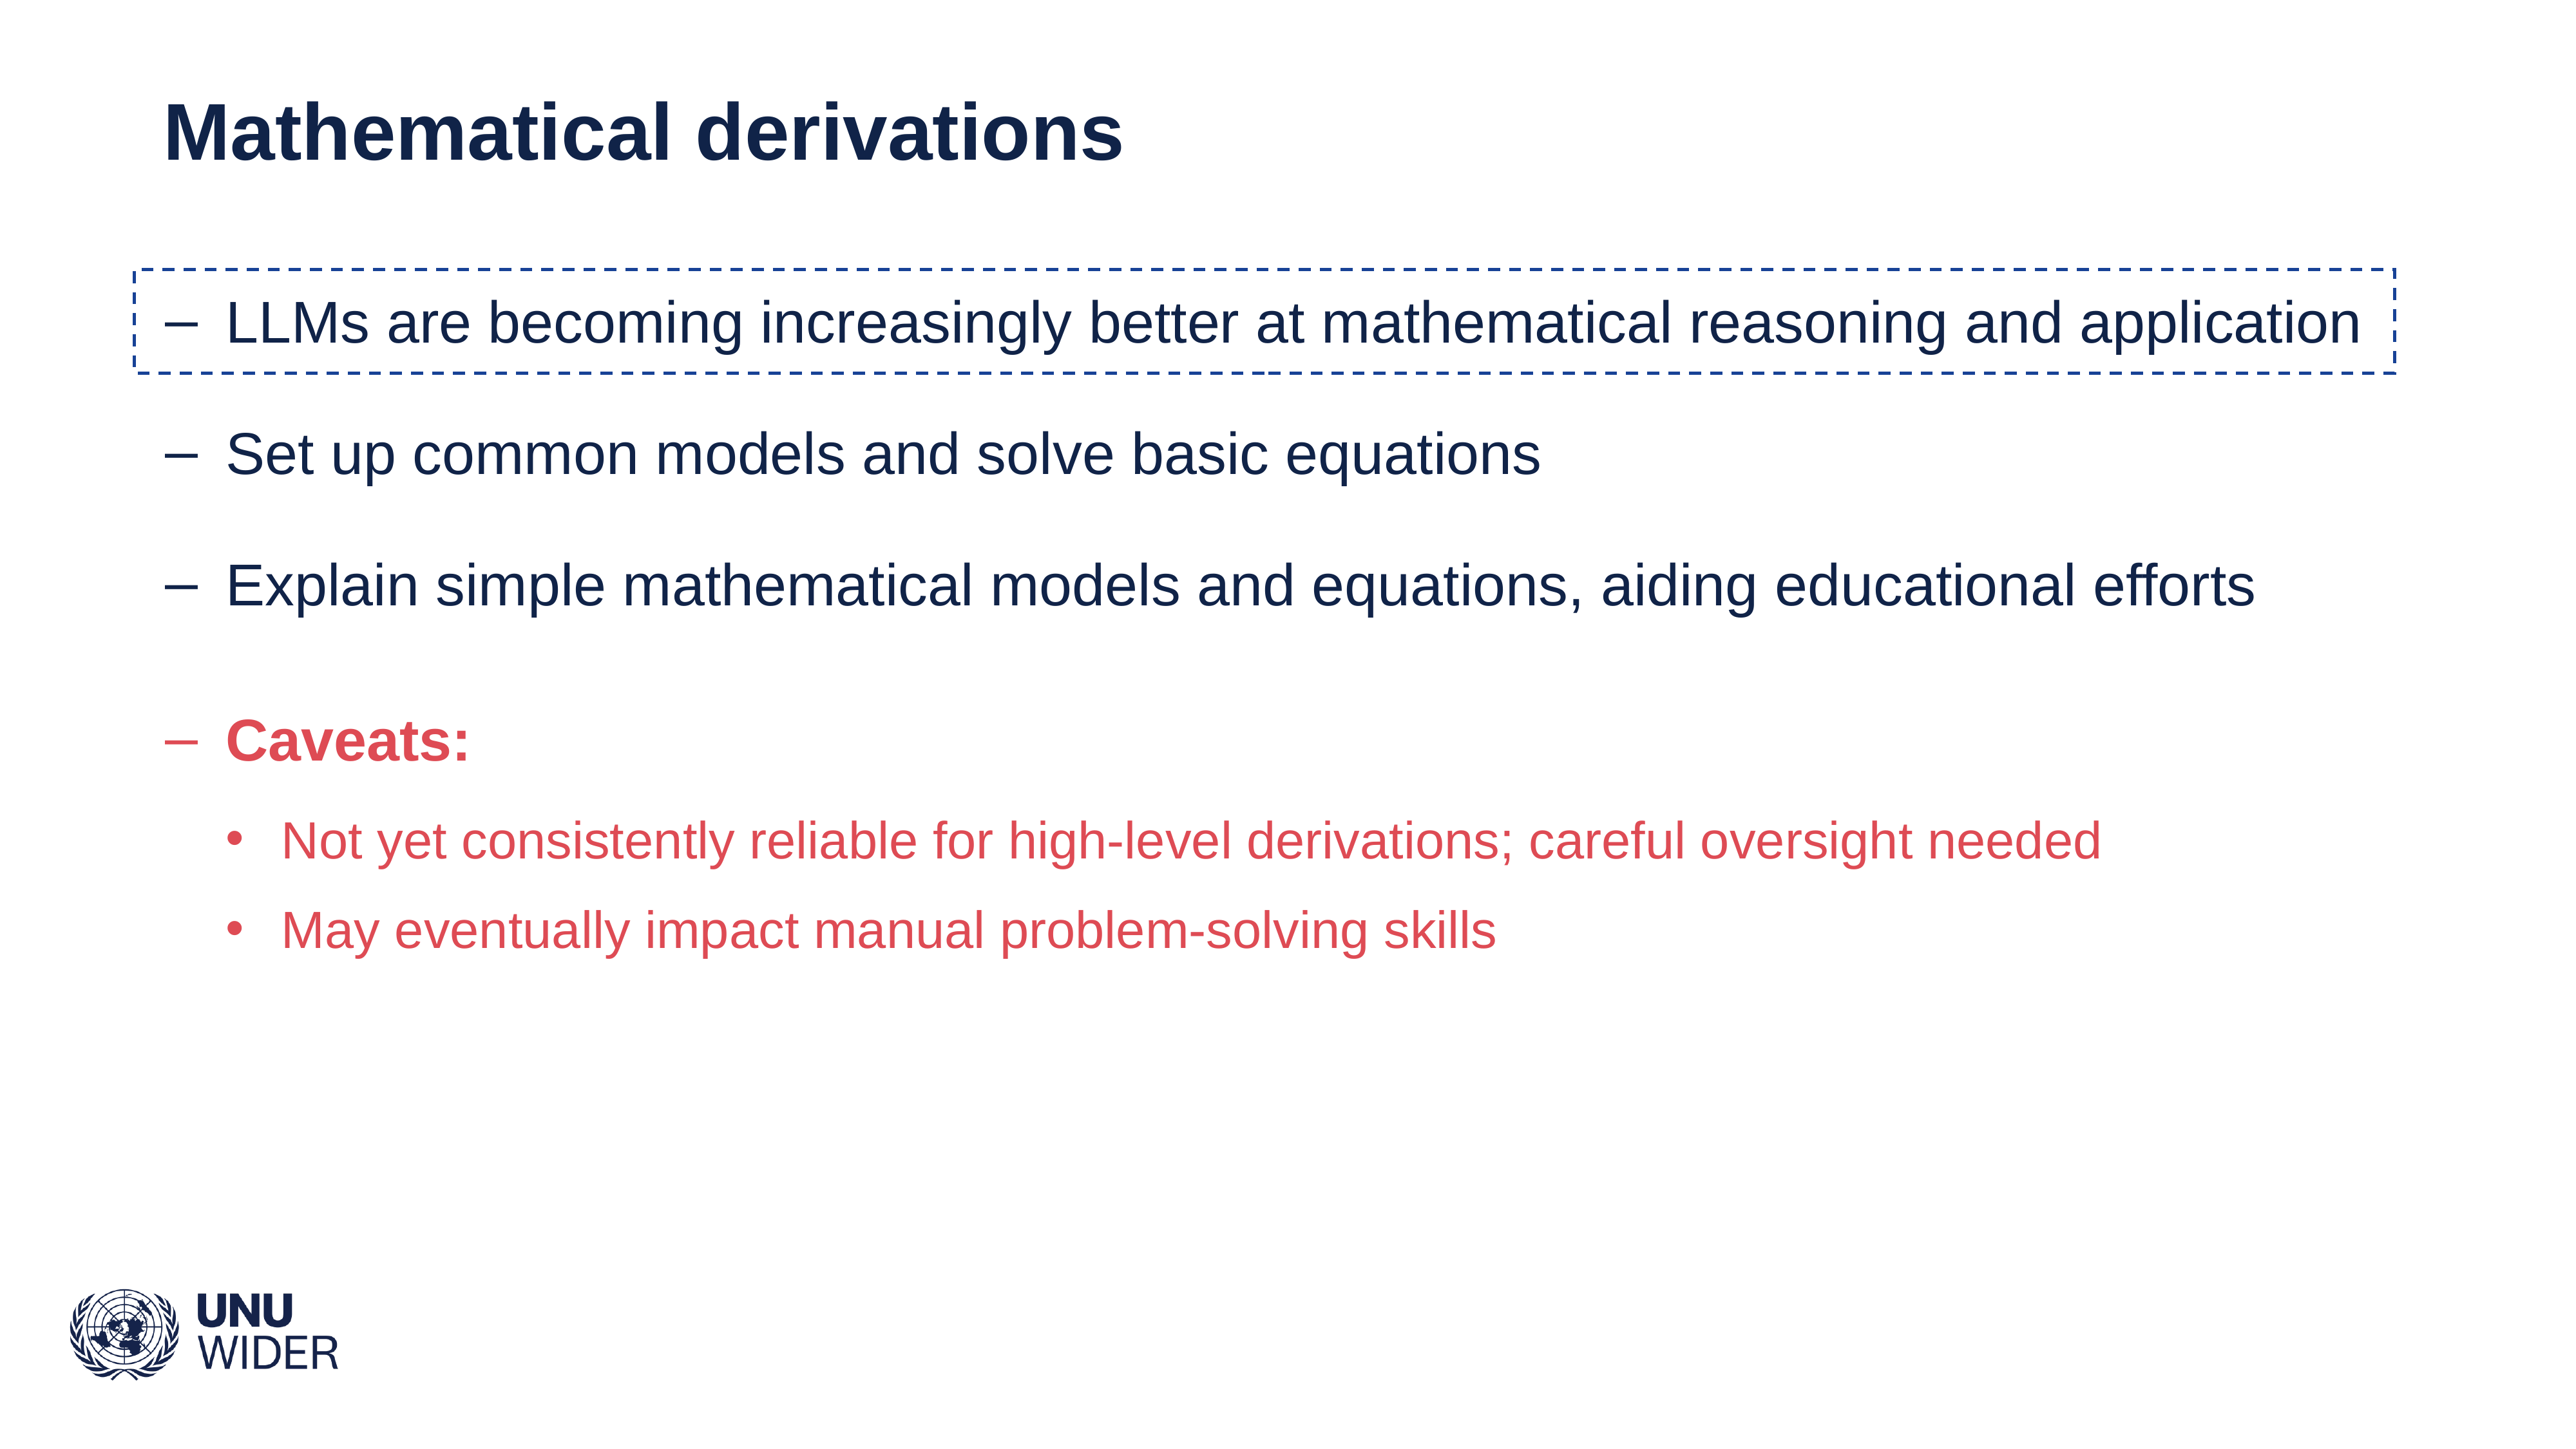

# Mathematical derivations

LLMs are becoming increasingly better at mathematical reasoning and application
Set up common models and solve basic equations
Explain simple mathematical models and equations, aiding educational efforts
Caveats:
Not yet consistently reliable for high-level derivations; careful oversight needed
May eventually impact manual problem-solving skills